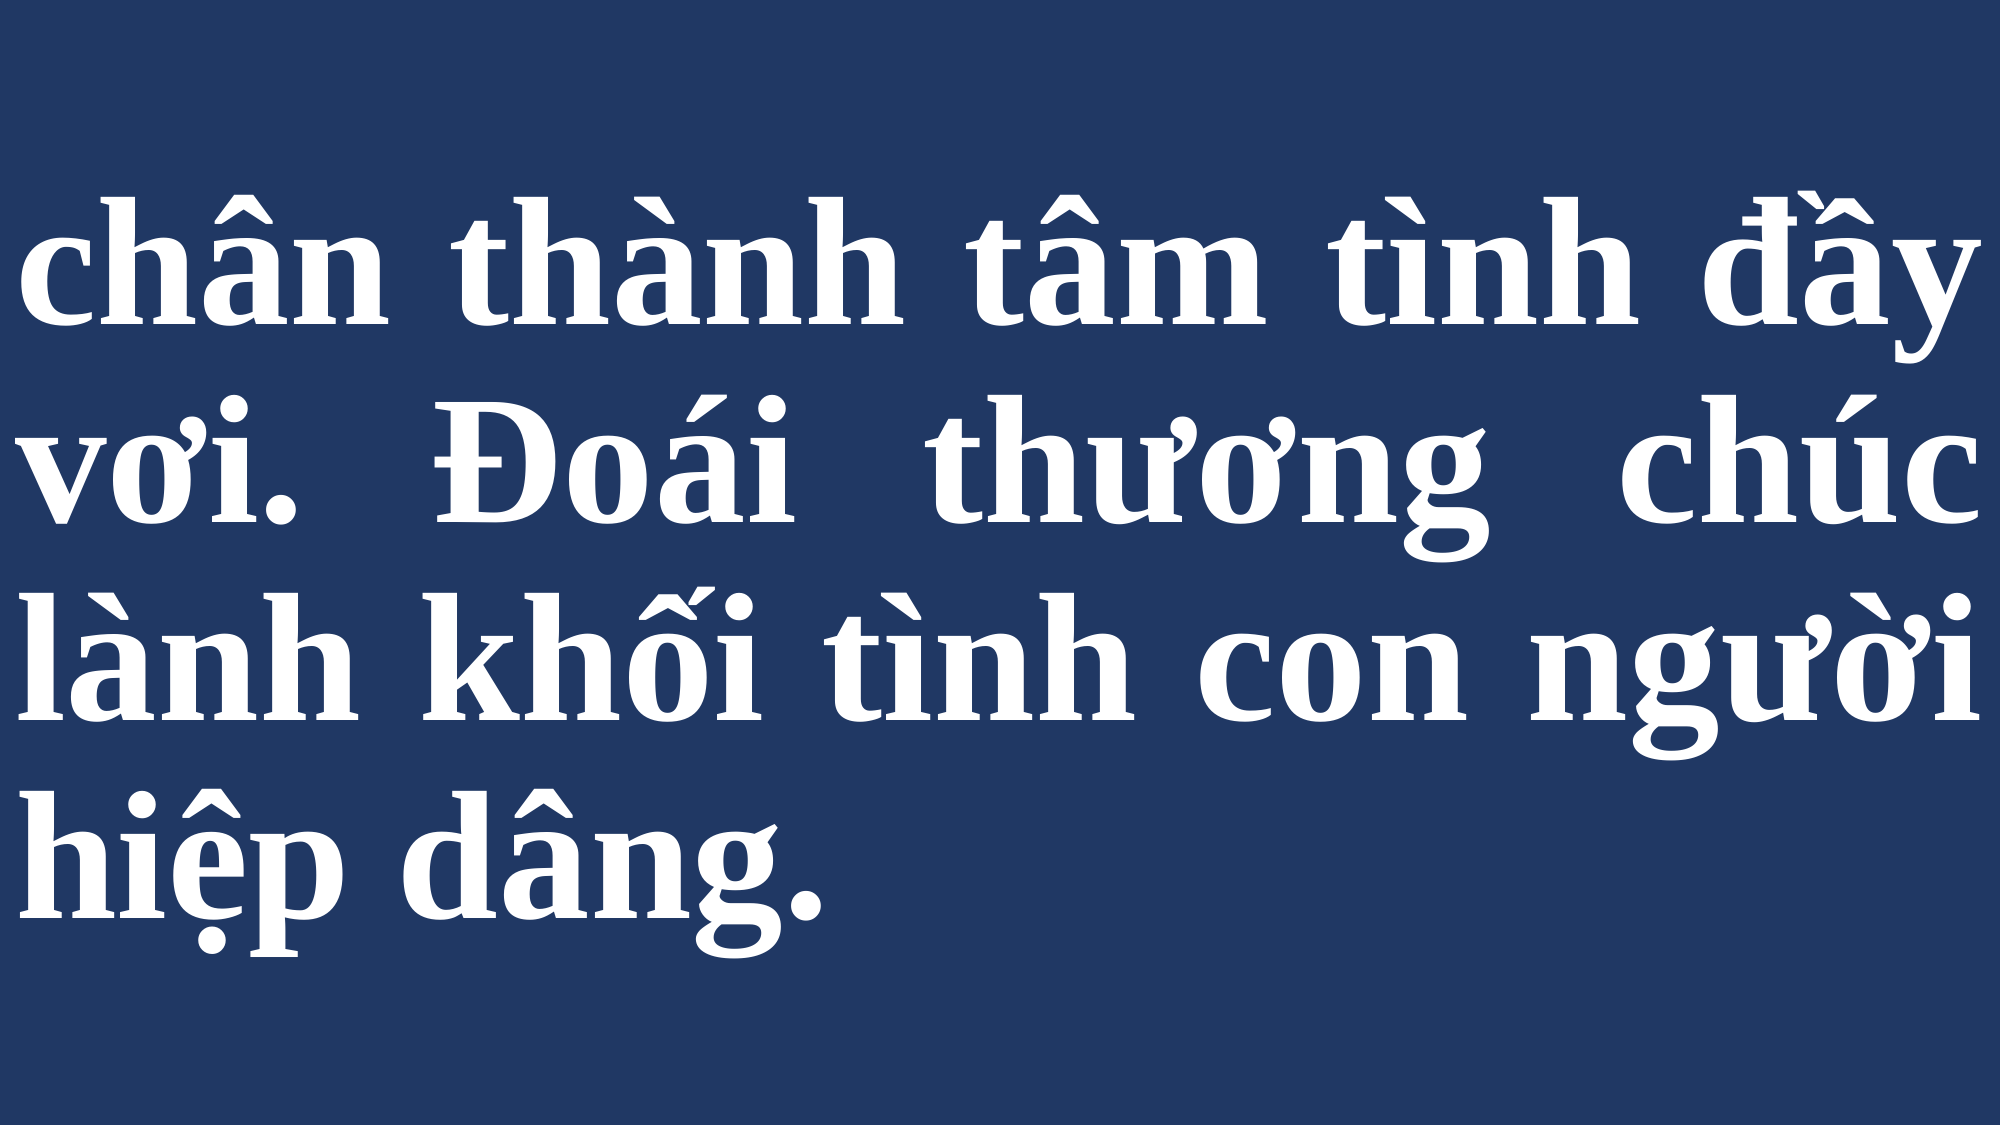

# chân thành tâm tình đầy vơi. Đoái thương chúc lành khối tình con người hiệp dâng.